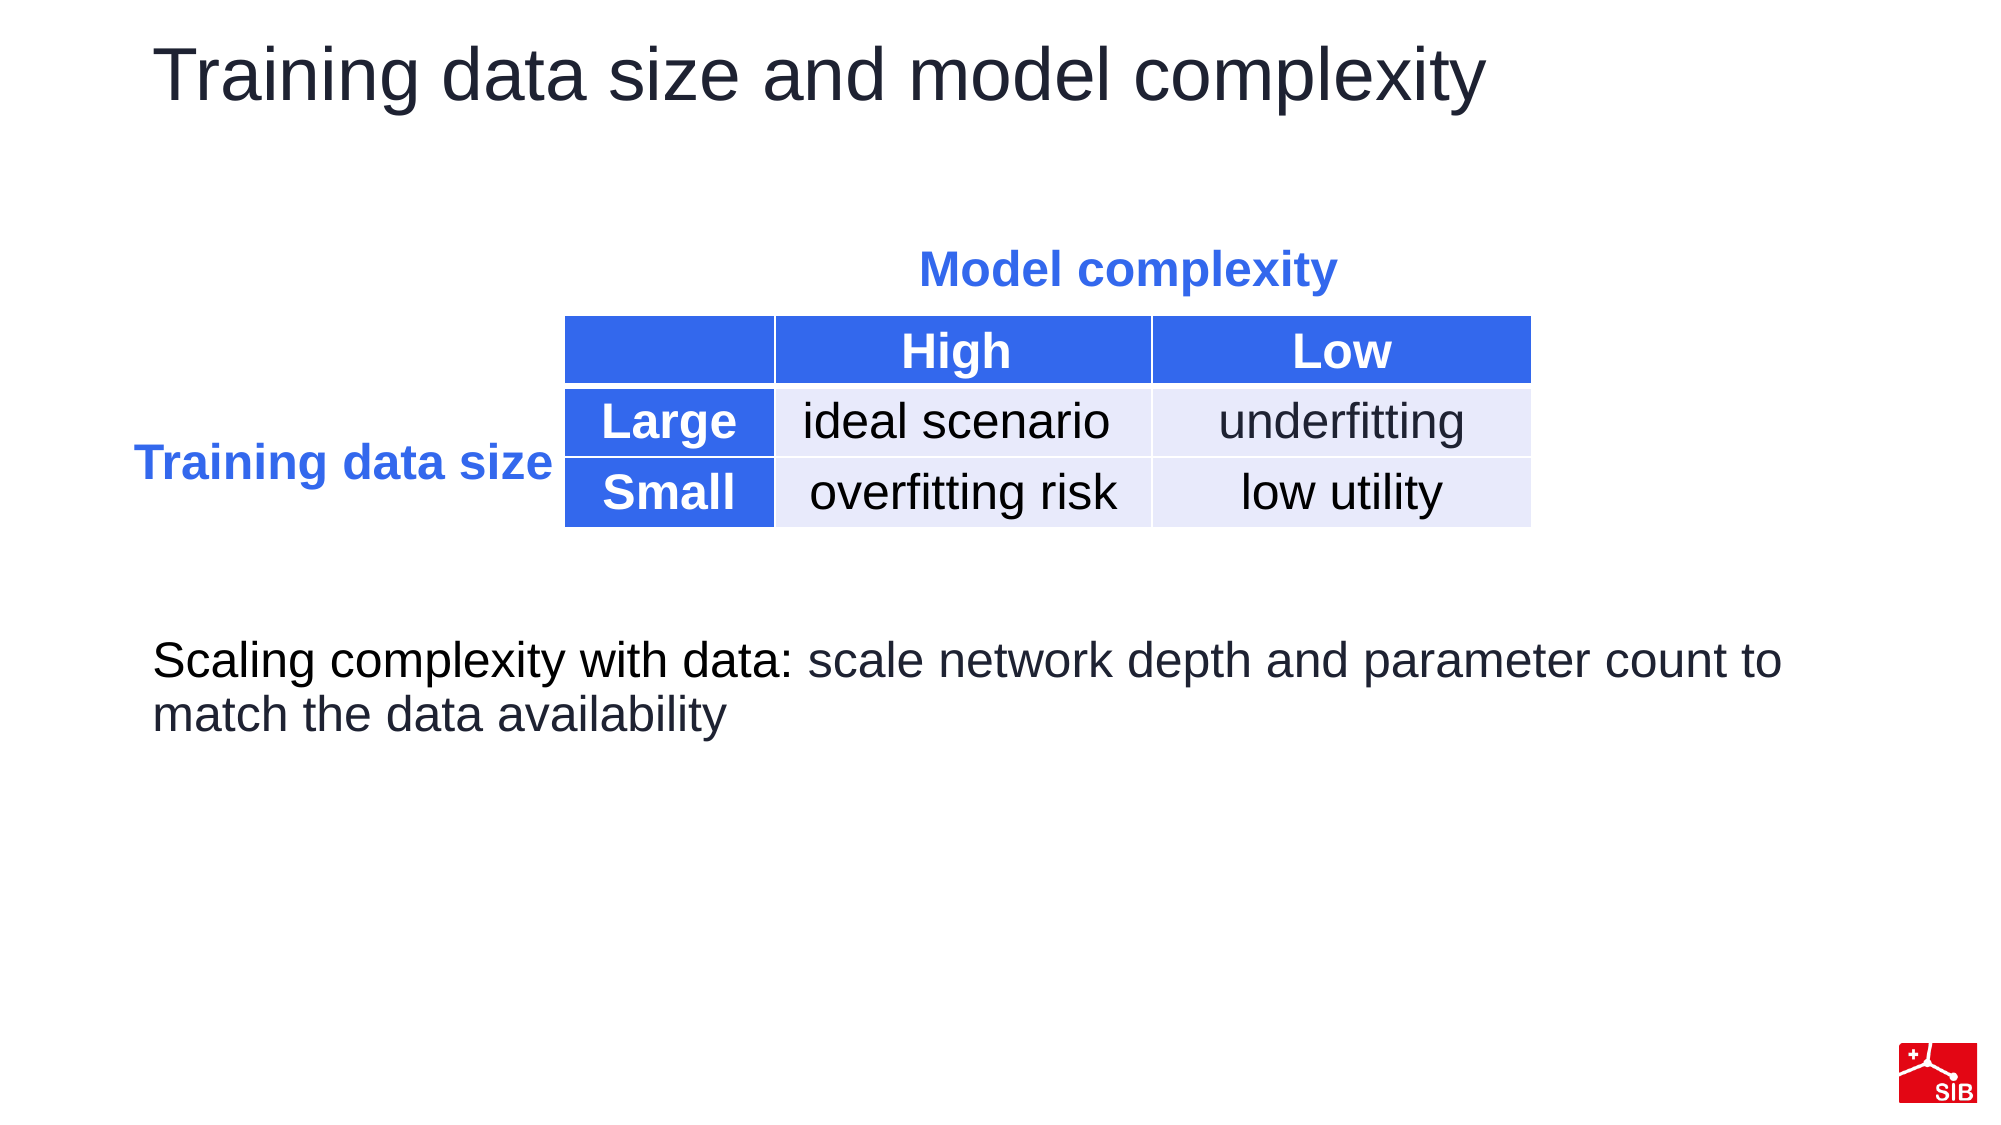

# Training data size and model complexity
Model complexity
|  | High | Low |
| --- | --- | --- |
| Large | ideal scenario | underfitting |
| Small | overfitting risk | low utility |
Training data size
Scaling complexity with data: scale network depth and parameter count to match the data availability